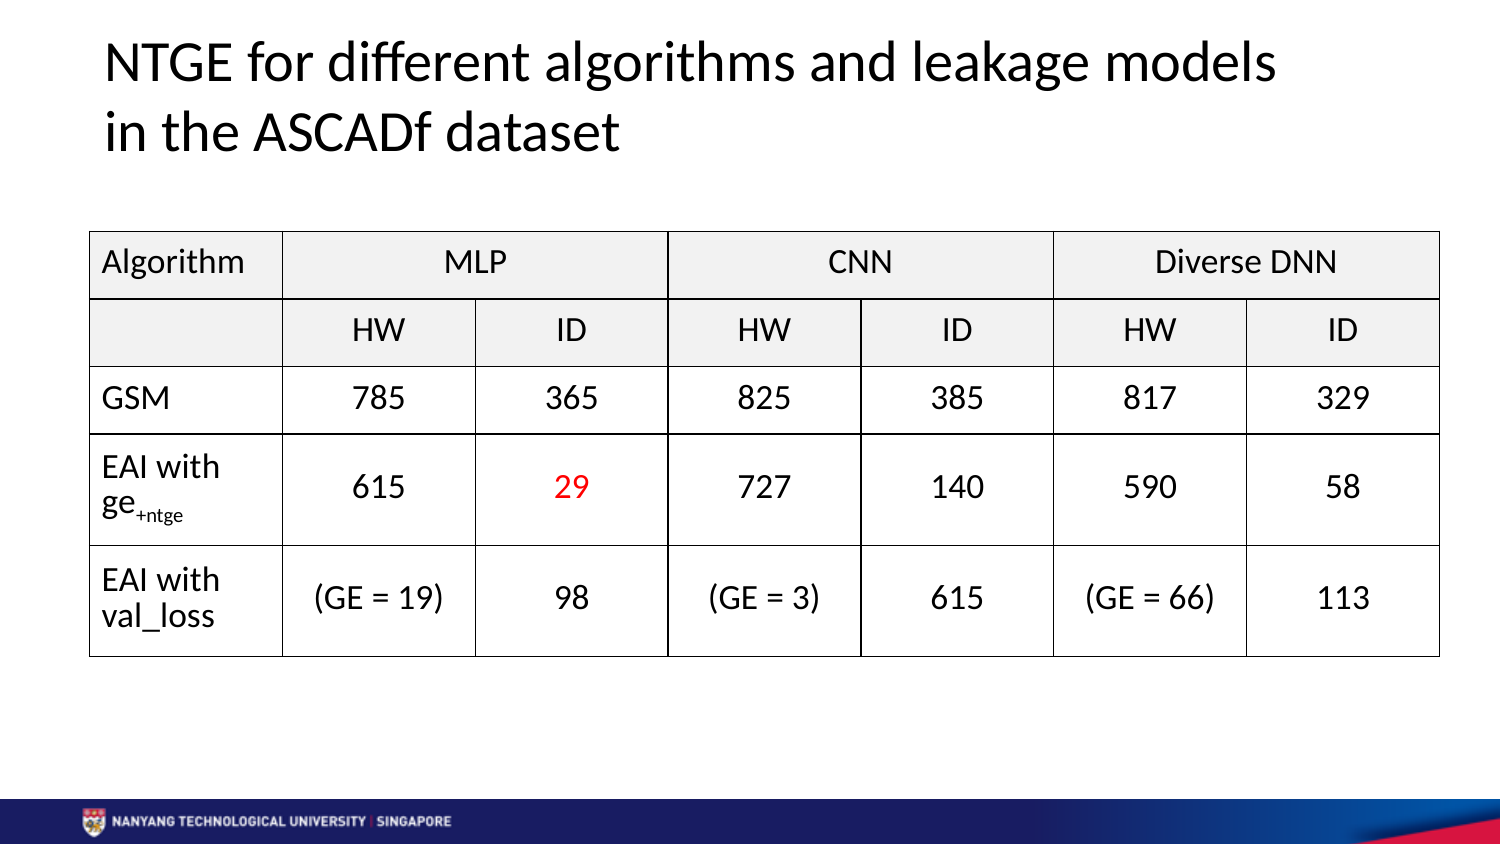

NTGE for different algorithms and leakage models
in the ASCADf dataset
| Algorithm | MLP |  | CNN |  | Diverse DNN |  |
| --- | --- | --- | --- | --- | --- | --- |
|  | HW | ID | HW | ID | HW | ID |
| GSM | 785 | 365 | 825 | 385 | 817 | 329 |
| EAI with ge+ntge | 615 | 29 | 727 | 140 | 590 | 58 |
| EAI with val\_loss | (GE = 19) | 98 | (GE = 3) | 615 | (GE = 66) | 113 |